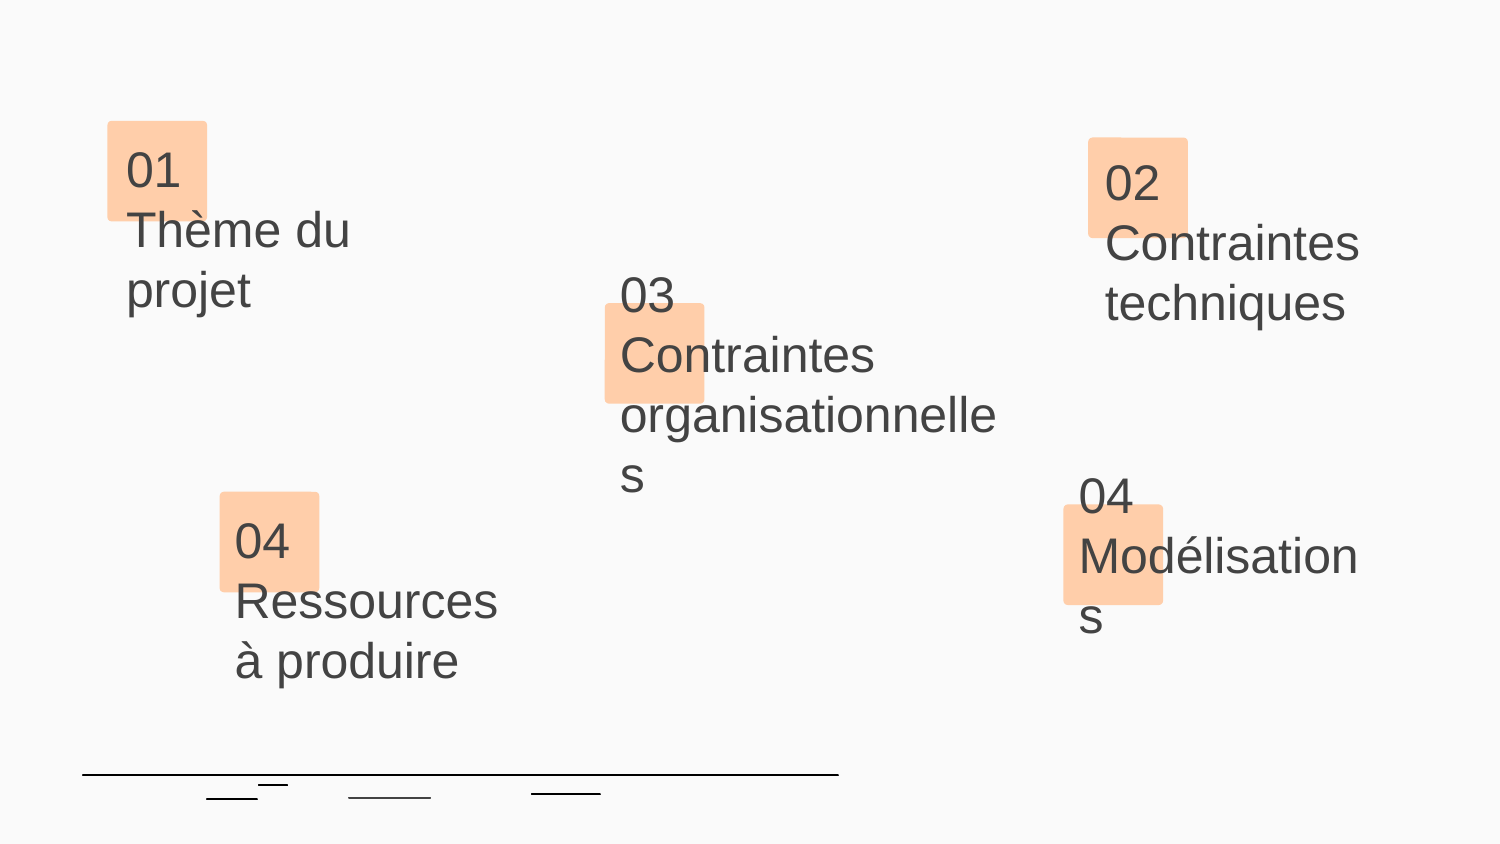

# 01 Thème du projet
02 Contraintes
techniques

03
Contraintes organisationnelles

04 Modélisations
04
Ressources
à produire